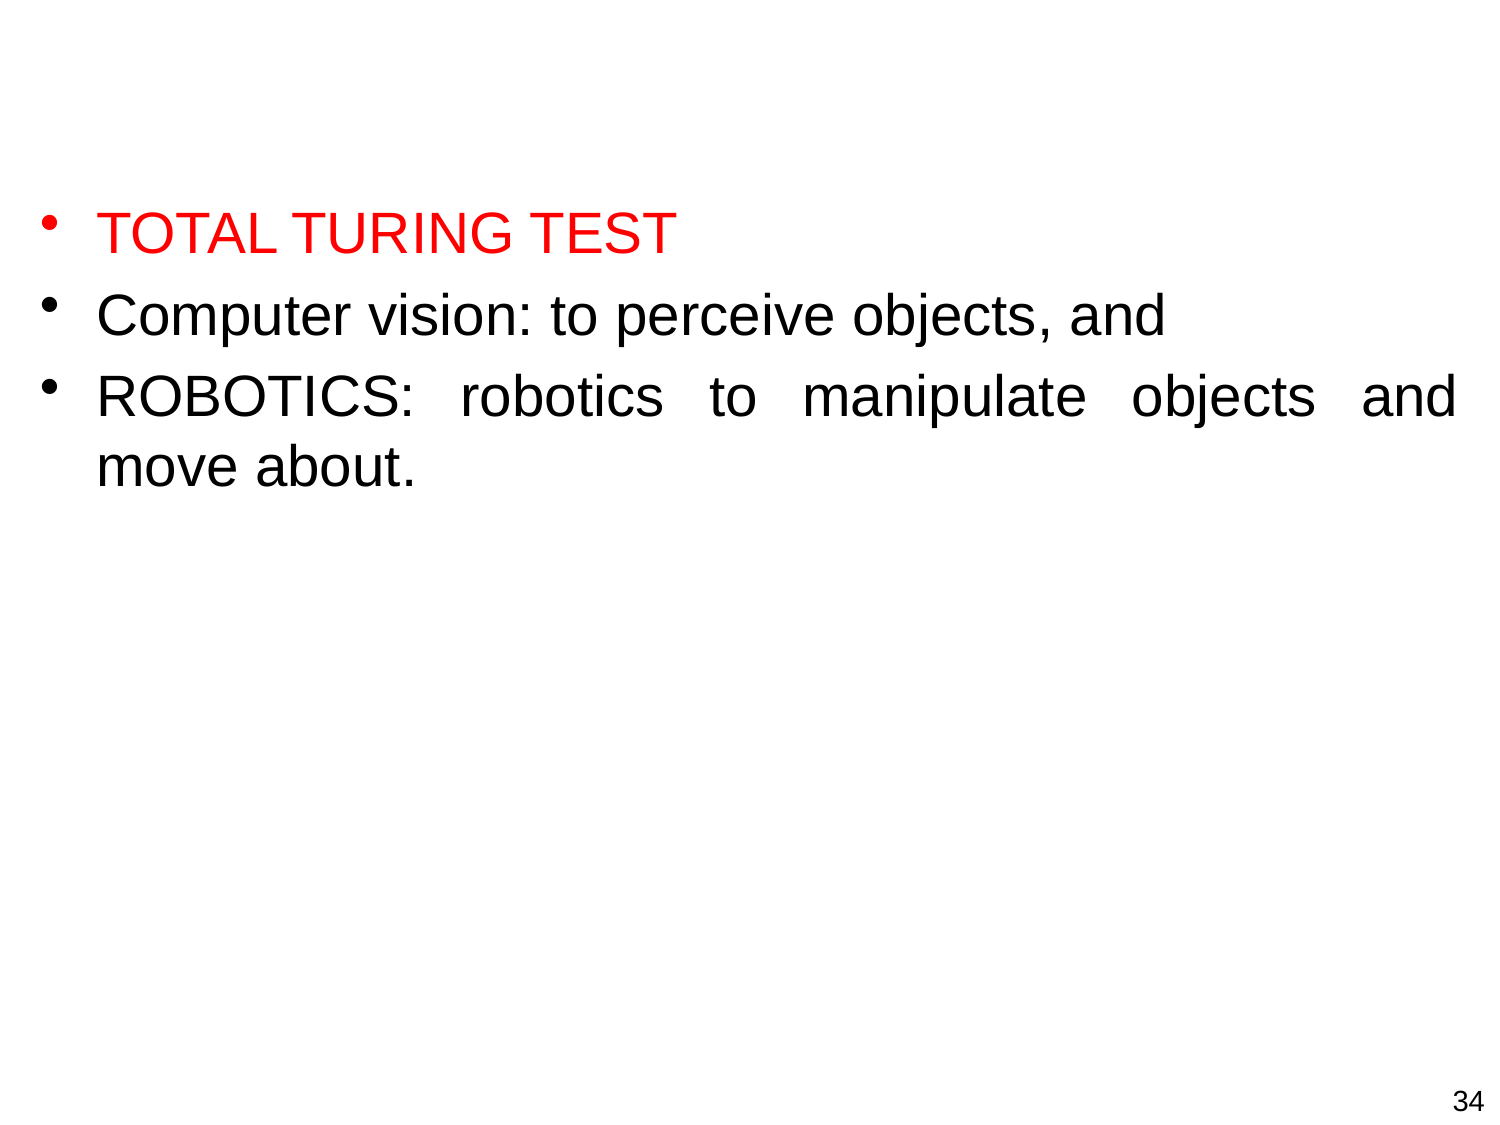

#
TOTAL TURING TEST
Computer vision: to perceive objects, and
ROBOTICS: robotics to manipulate objects and move about.
34